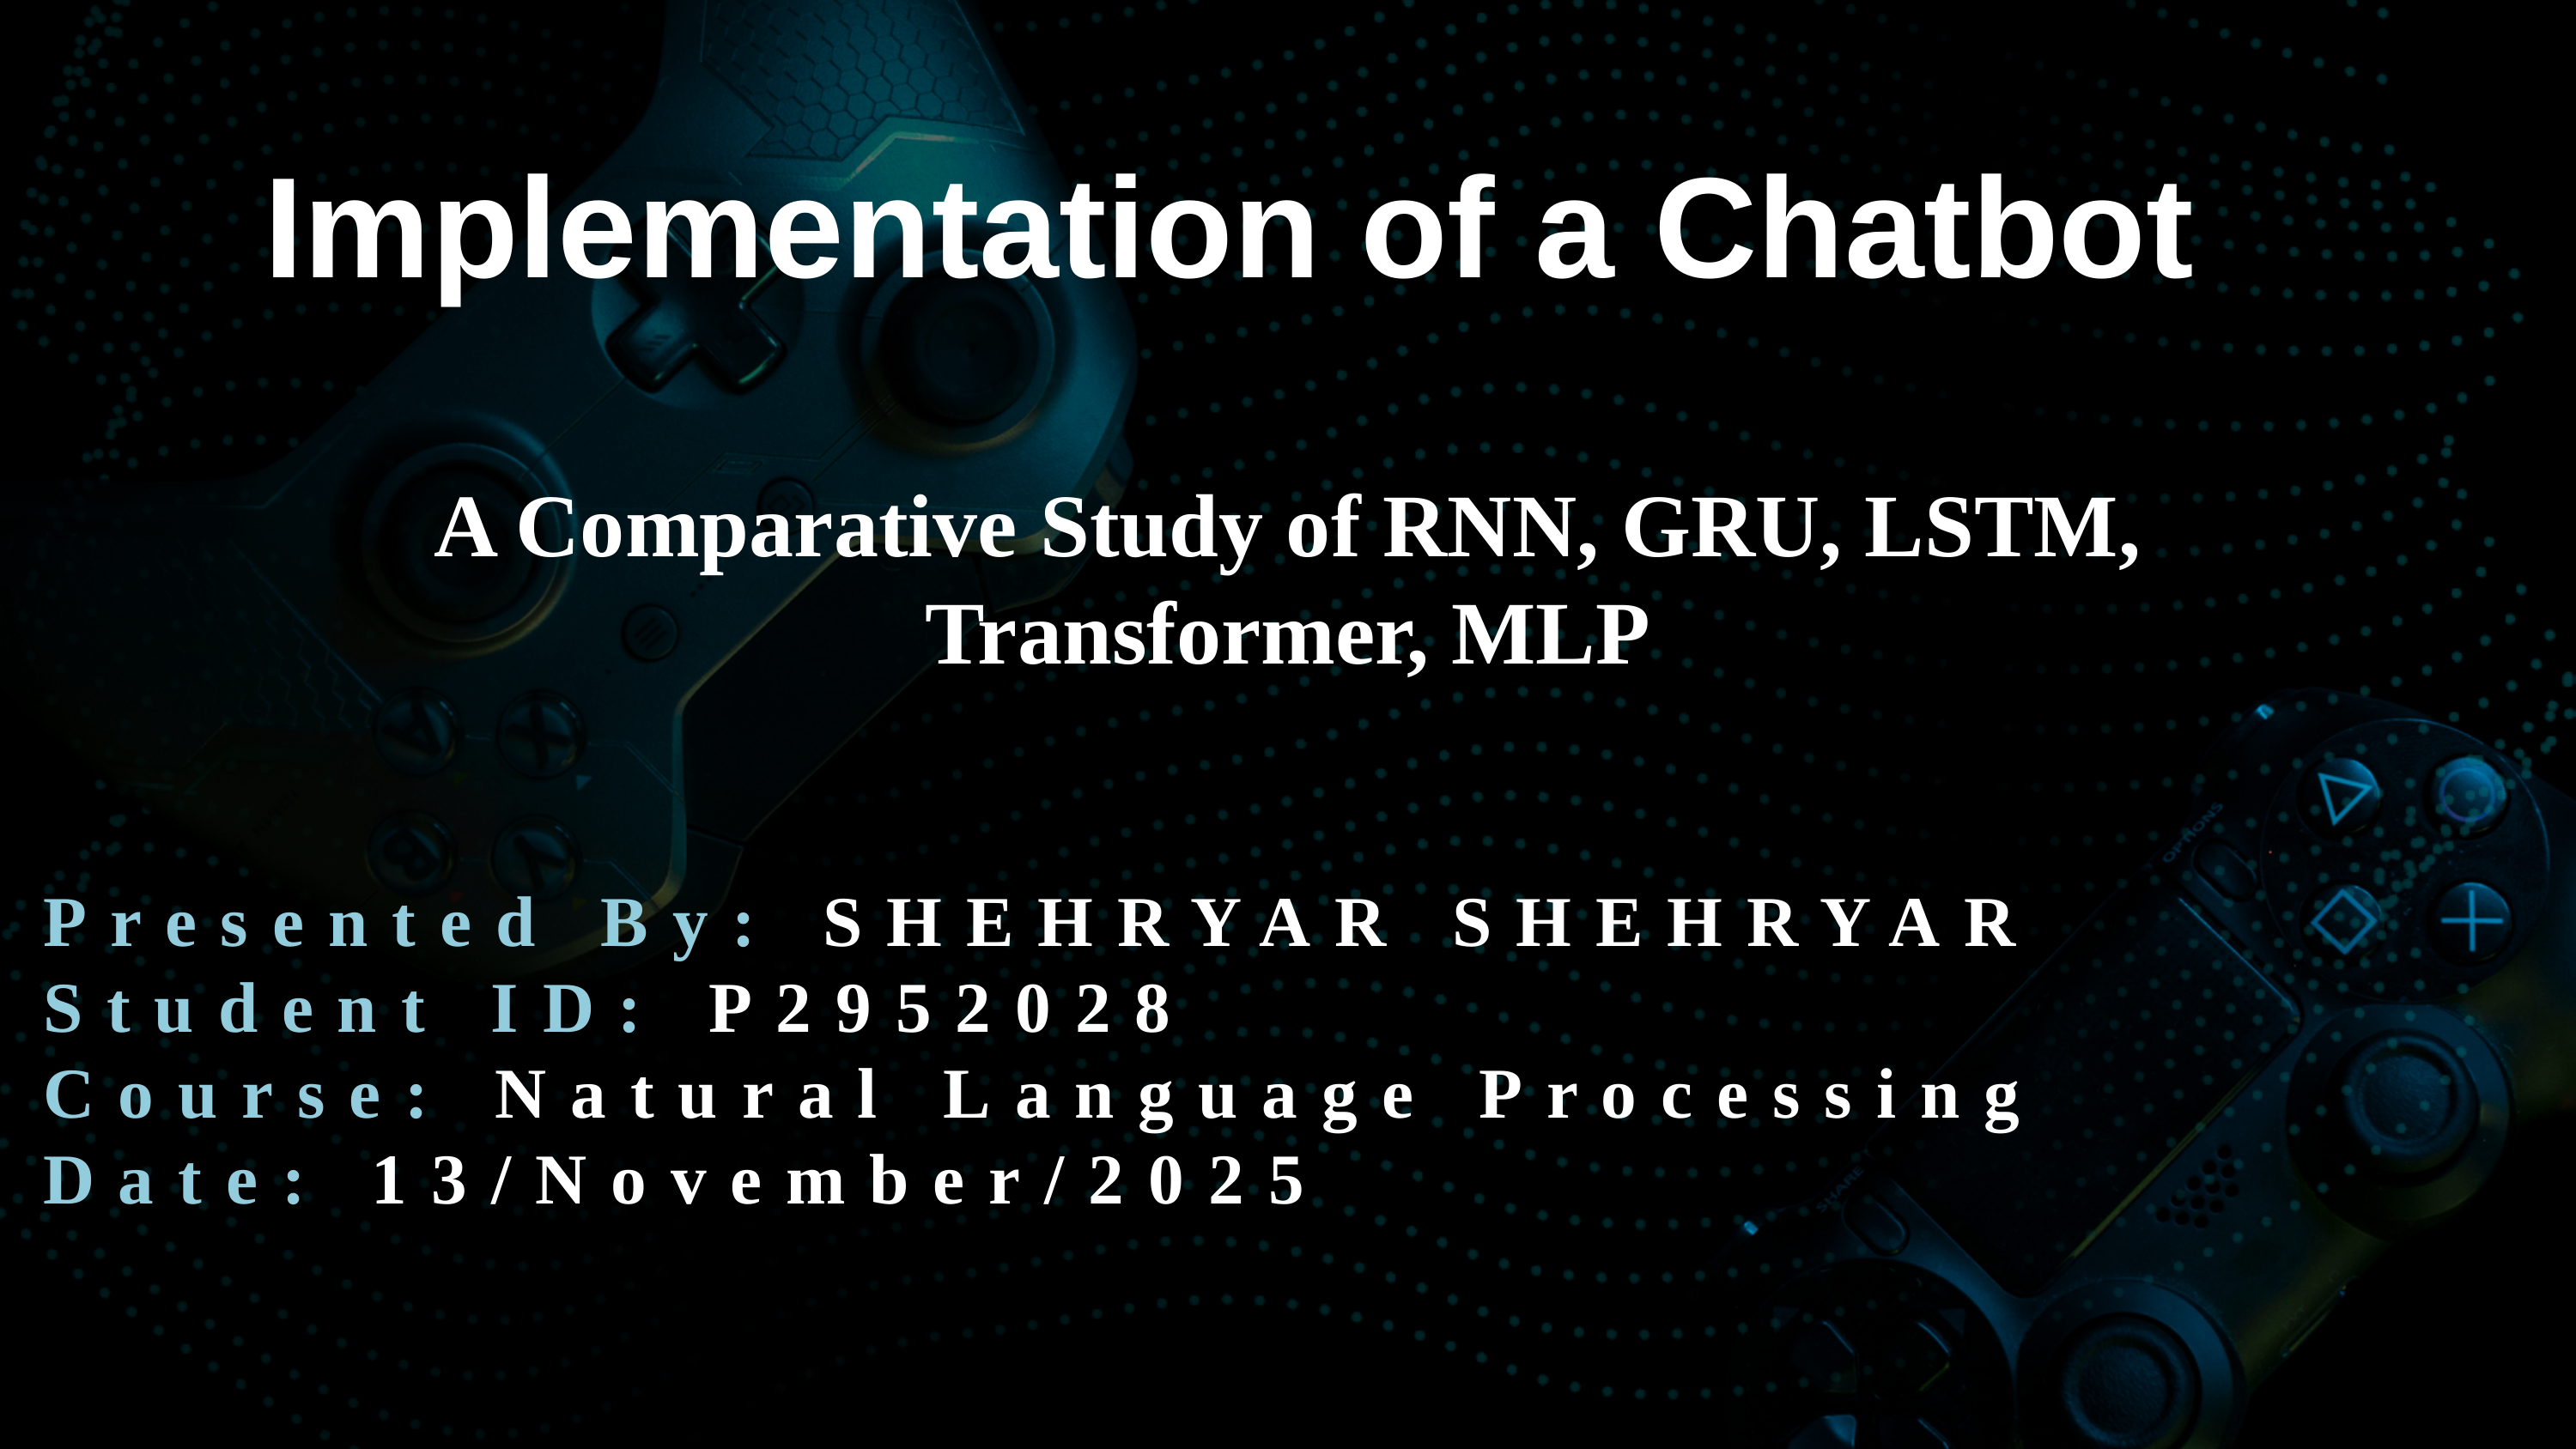

Implementation of a Chatbot
A Comparative Study of RNN, GRU, LSTM,
Transformer, MLP

Presented By: SHEHRYAR SHEHRYAR
Student ID: P2952028
Course: Natural Language Processing
Date: 13/November/2025